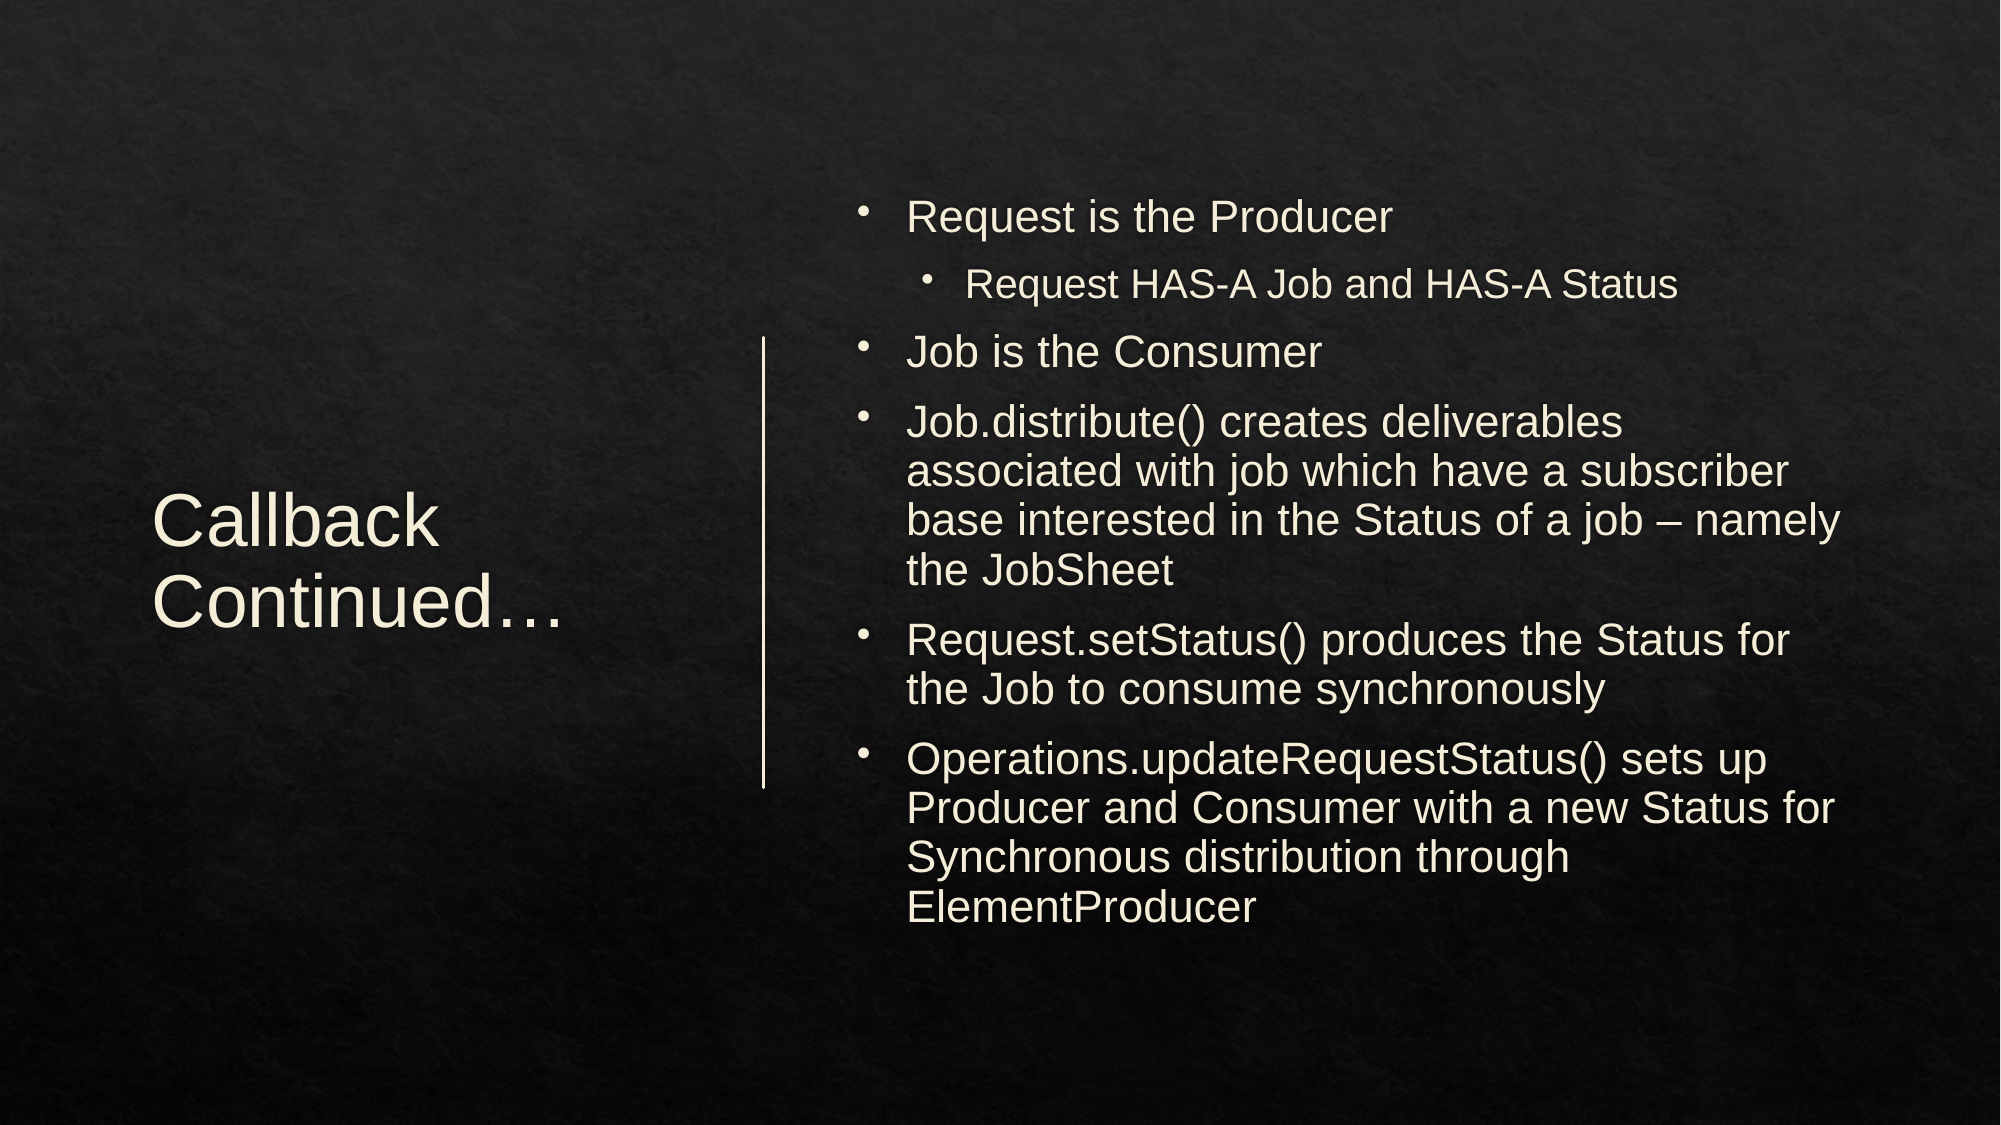

# Callback Continued…
Request is the Producer
Request HAS-A Job and HAS-A Status
Job is the Consumer
Job.distribute() creates deliverables associated with job which have a subscriber base interested in the Status of a job – namely the JobSheet
Request.setStatus() produces the Status for the Job to consume synchronously
Operations.updateRequestStatus() sets up Producer and Consumer with a new Status for Synchronous distribution through ElementProducer